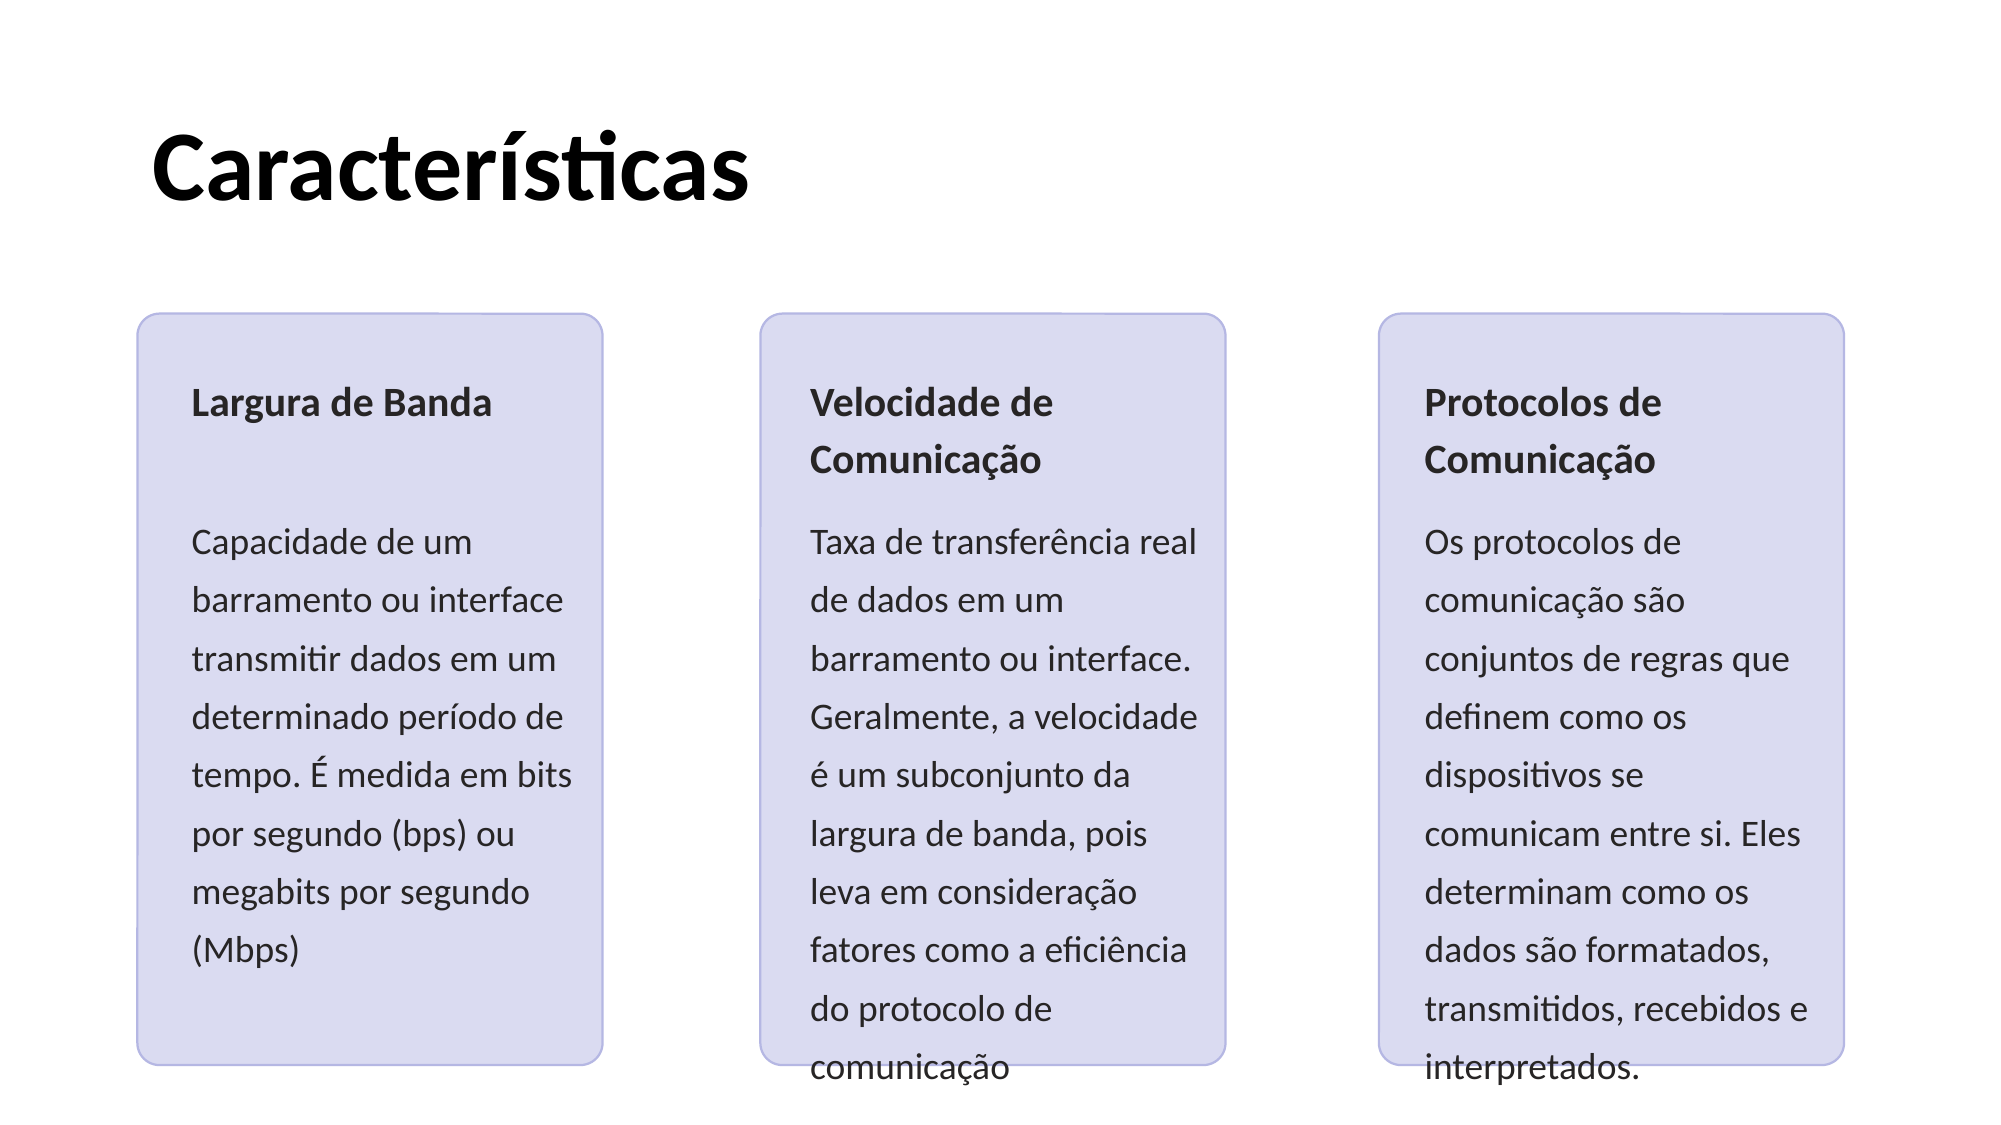

# Características

Velocidade de Comunicação
Protocolos de Comunicação
Largura de Banda
Taxa de transferência real de dados em um barramento ou interface. Geralmente, a velocidade é um subconjunto da largura de banda, pois leva em consideração fatores como a eficiência do protocolo de comunicação
Os protocolos de comunicação são conjuntos de regras que definem como os dispositivos se comunicam entre si. Eles determinam como os dados são formatados, transmitidos, recebidos e interpretados.
Capacidade de um barramento ou interface transmitir dados em um determinado período de tempo. É medida em bits por segundo (bps) ou megabits por segundo (Mbps)